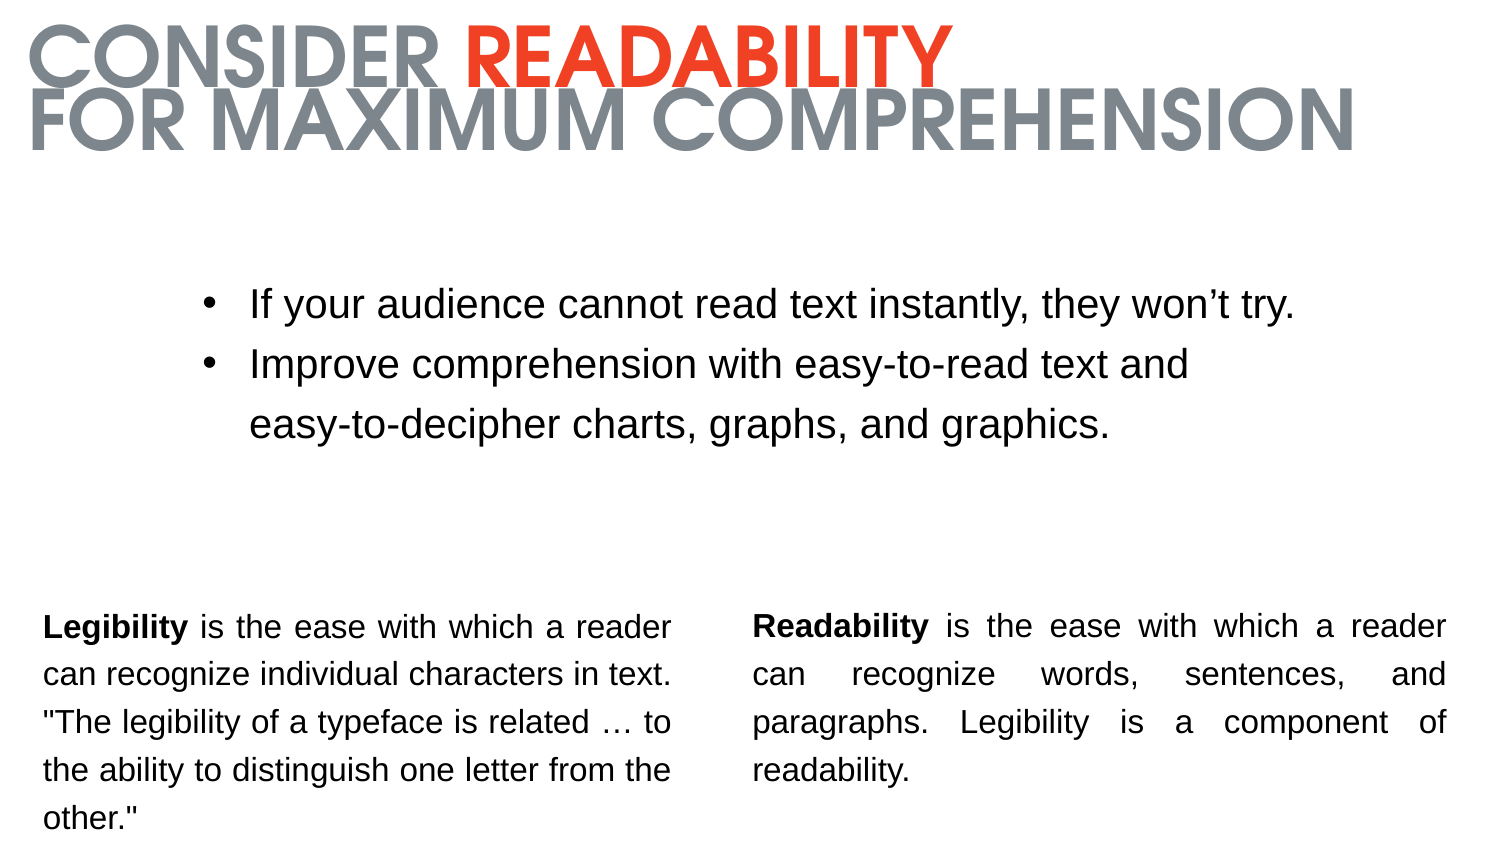

CONSIDER READABILITY
FOR MAXIMUM COMPREHENSION
If your audience cannot read text instantly, they won’t try.
Improve comprehension with easy-to-read text and easy-to-decipher charts, graphs, and graphics.
Legibility is the ease with which a reader can recognize individual characters in text. "The legibility of a typeface is related … to the ability to distinguish one letter from the other."
Readability is the ease with which a reader can recognize words, sentences, and paragraphs. Legibility is a component of readability.